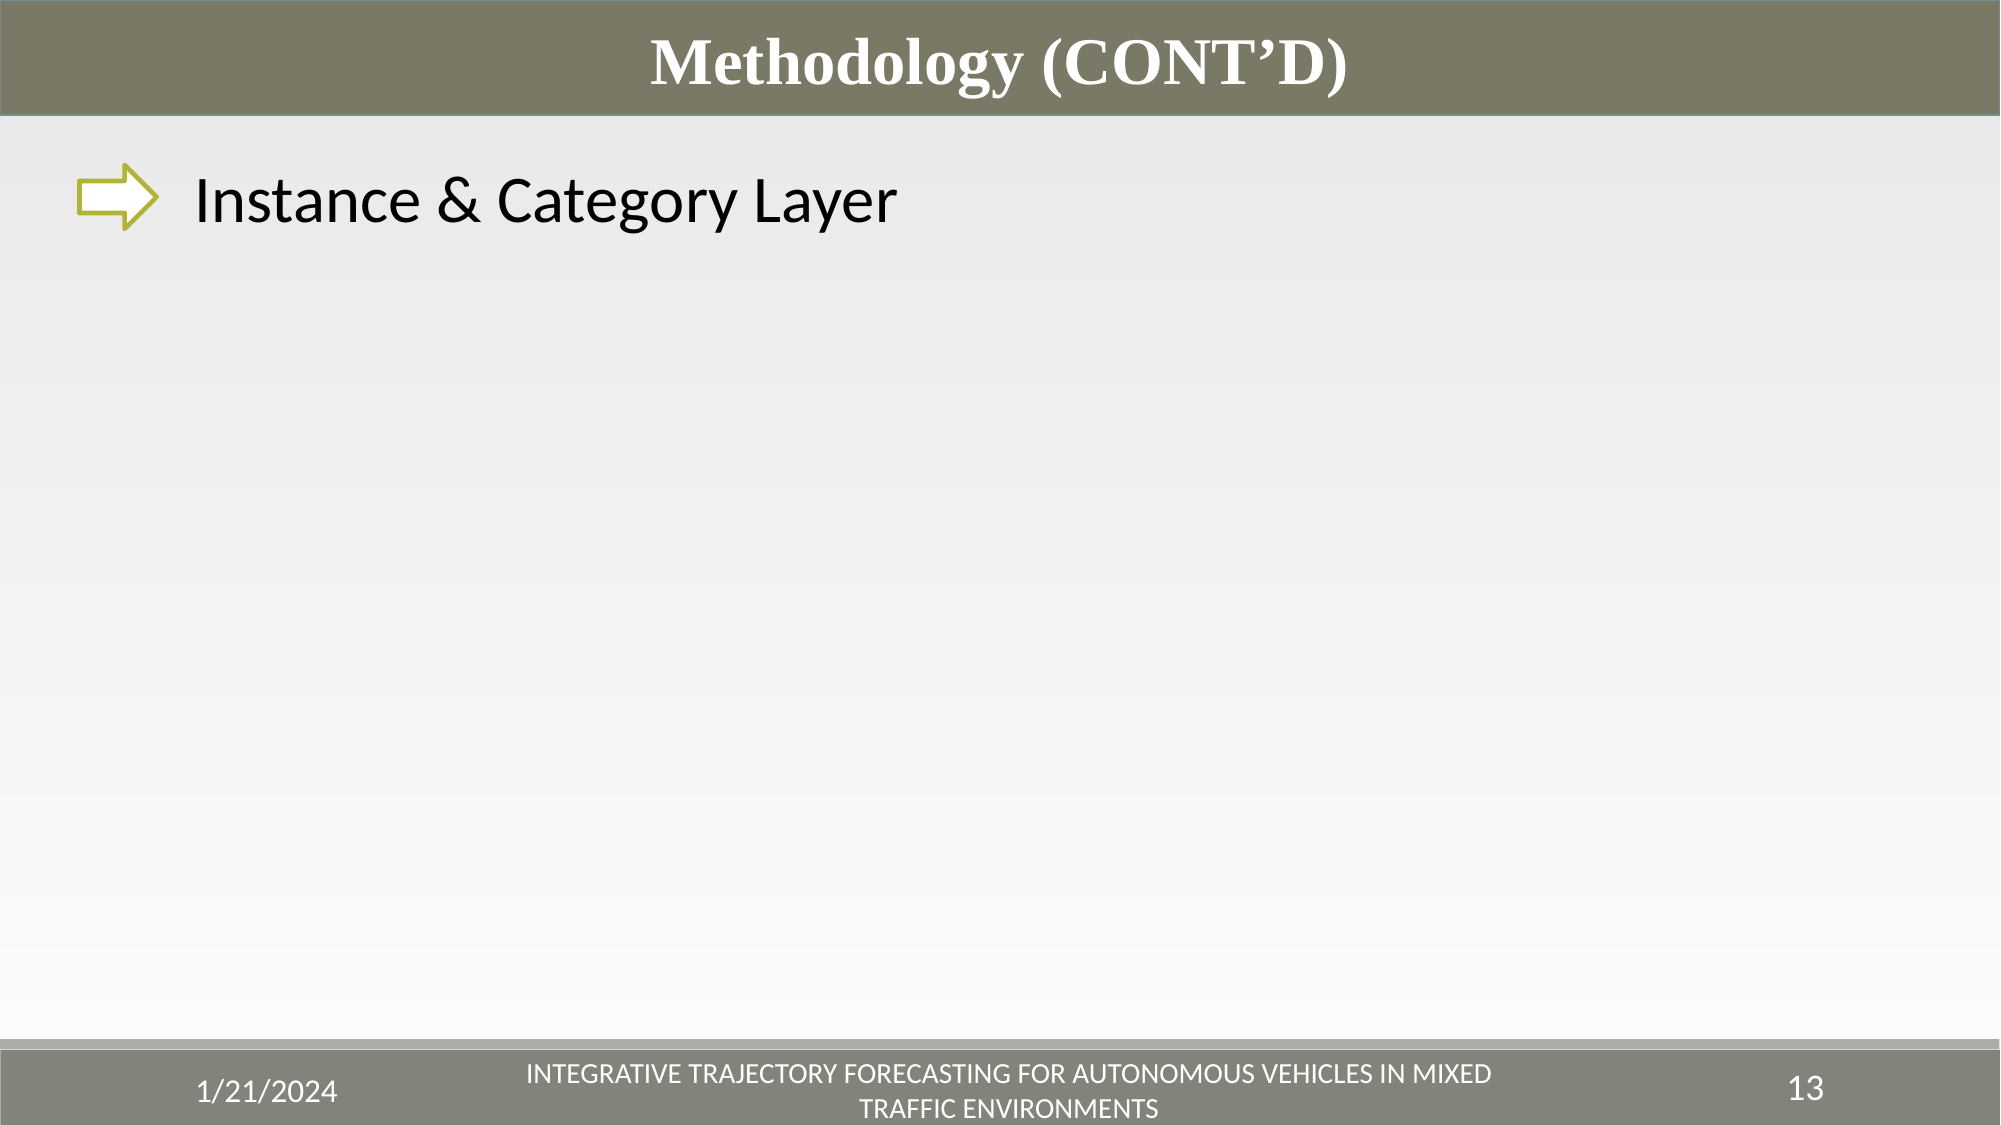

Methodology (CONT’D)
Instance & Category Layer

13
1/21/2024
Integrative Trajectory Forecasting for Autonomous Vehicles in Mixed Traffic Environments